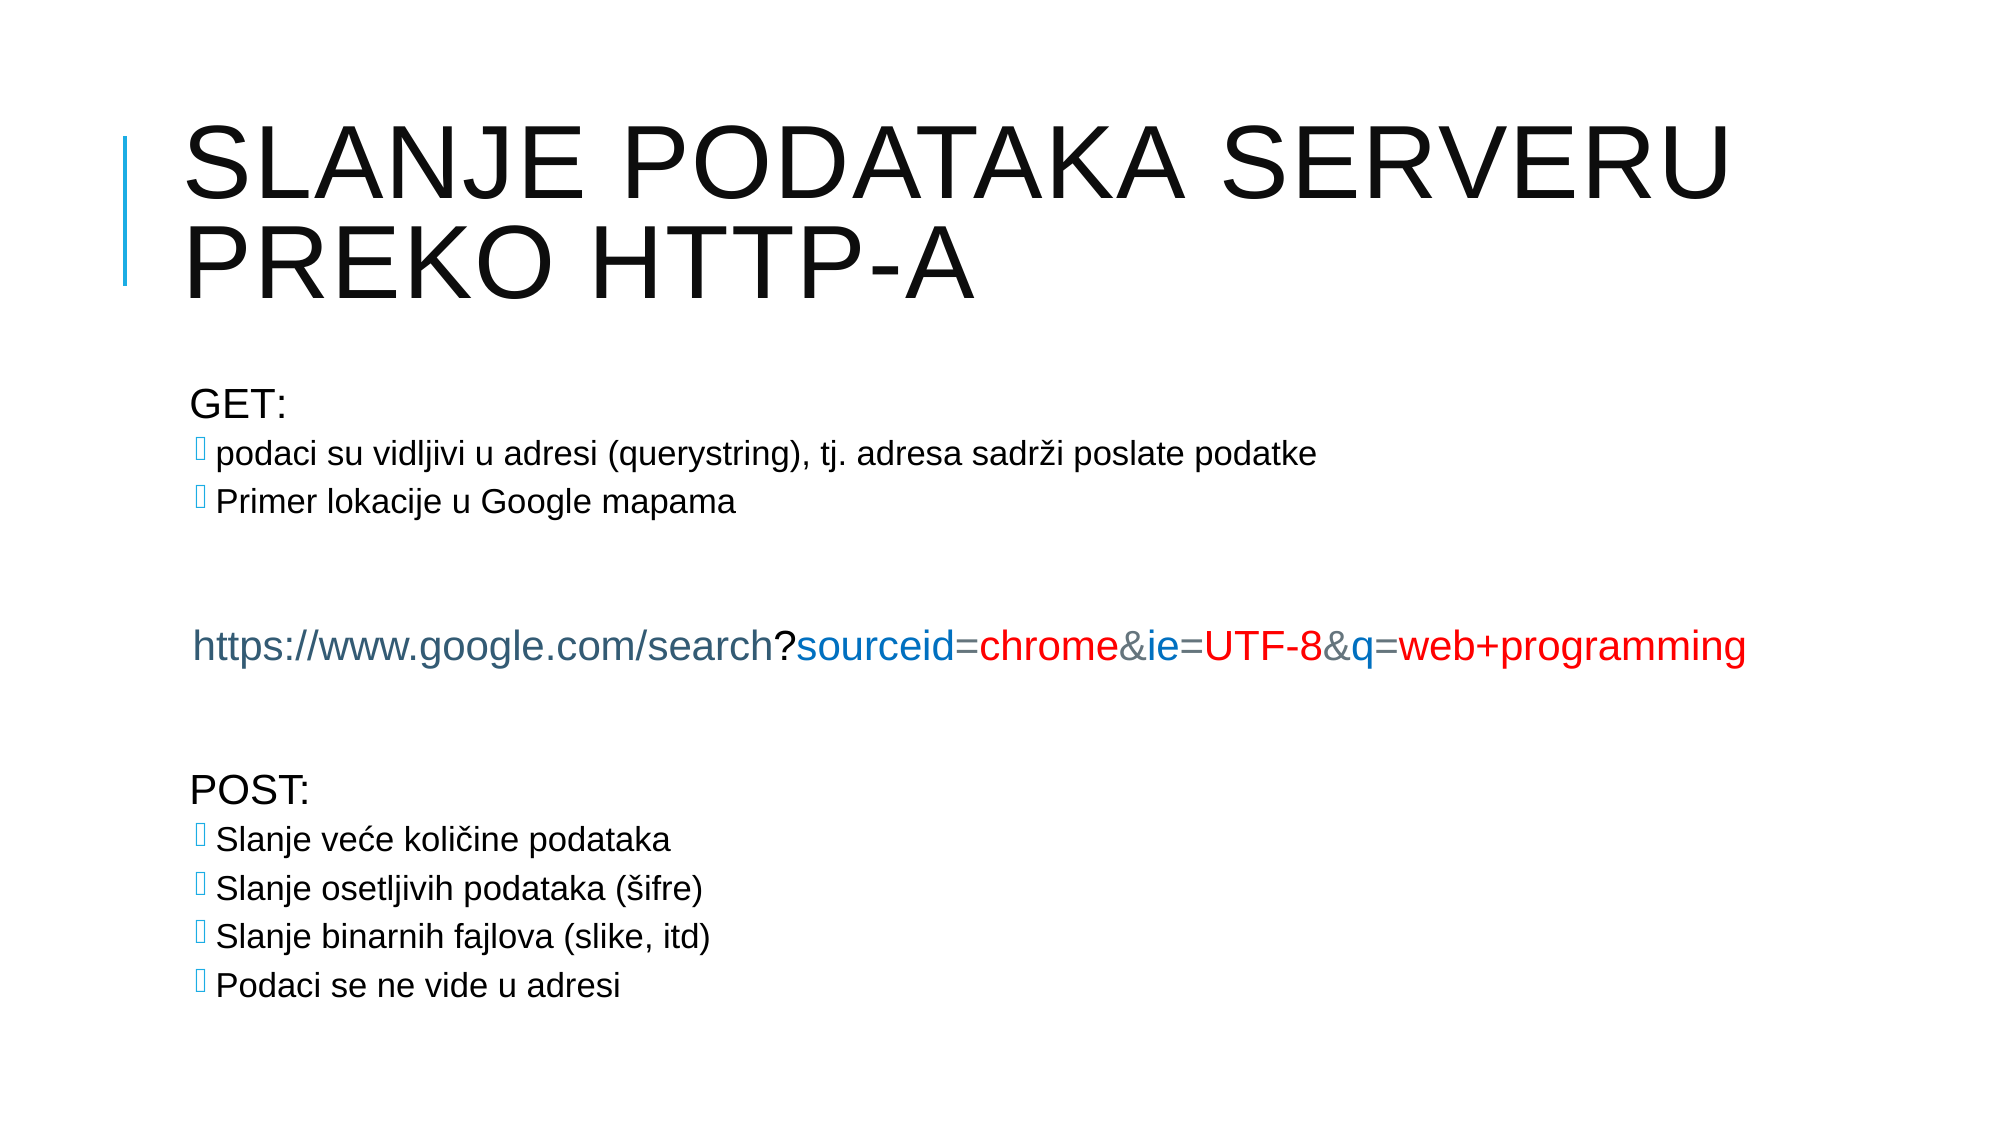

# Slanje podataka serveru preko HTTP-a
GET:
podaci su vidljivi u adresi (querystring), tj. adresa sadrži poslate podatke
Primer lokacije u Google mapama

https://www.google.com/search?sourceid=chrome&ie=UTF-8&q=web+programming

POST:
Slanje veće količine podataka
Slanje osetljivih podataka (šifre)
Slanje binarnih fajlova (slike, itd)
Podaci se ne vide u adresi